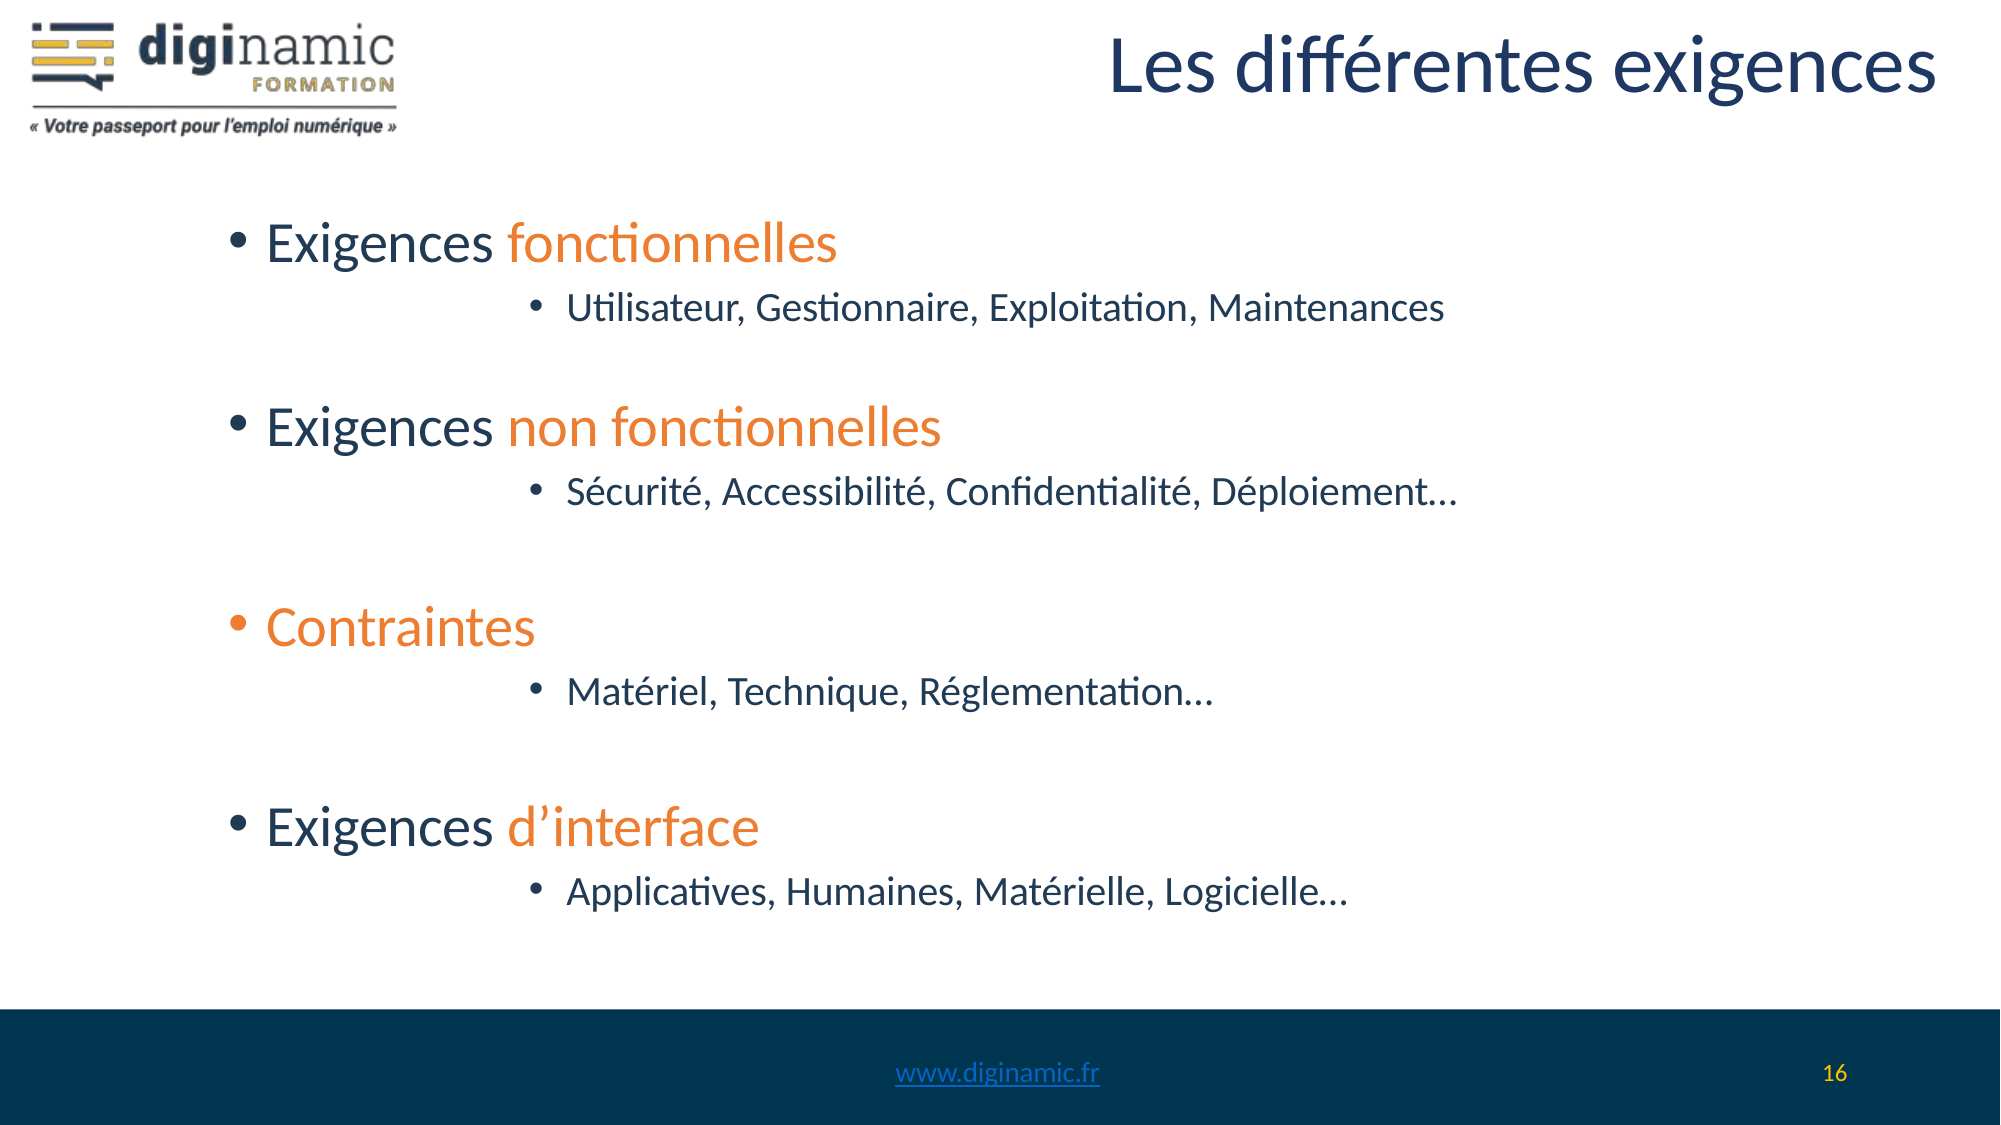

Les différentes exigences
Exigences fonctionnelles
Utilisateur, Gestionnaire, Exploitation, Maintenances

Exigences non fonctionnelles
Sécurité, Accessibilité, Confidentialité, Déploiement…

Contraintes
Matériel, Technique, Réglementation…

Exigences d’interface
Applicatives, Humaines, Matérielle, Logicielle…
www.diginamic.fr
16